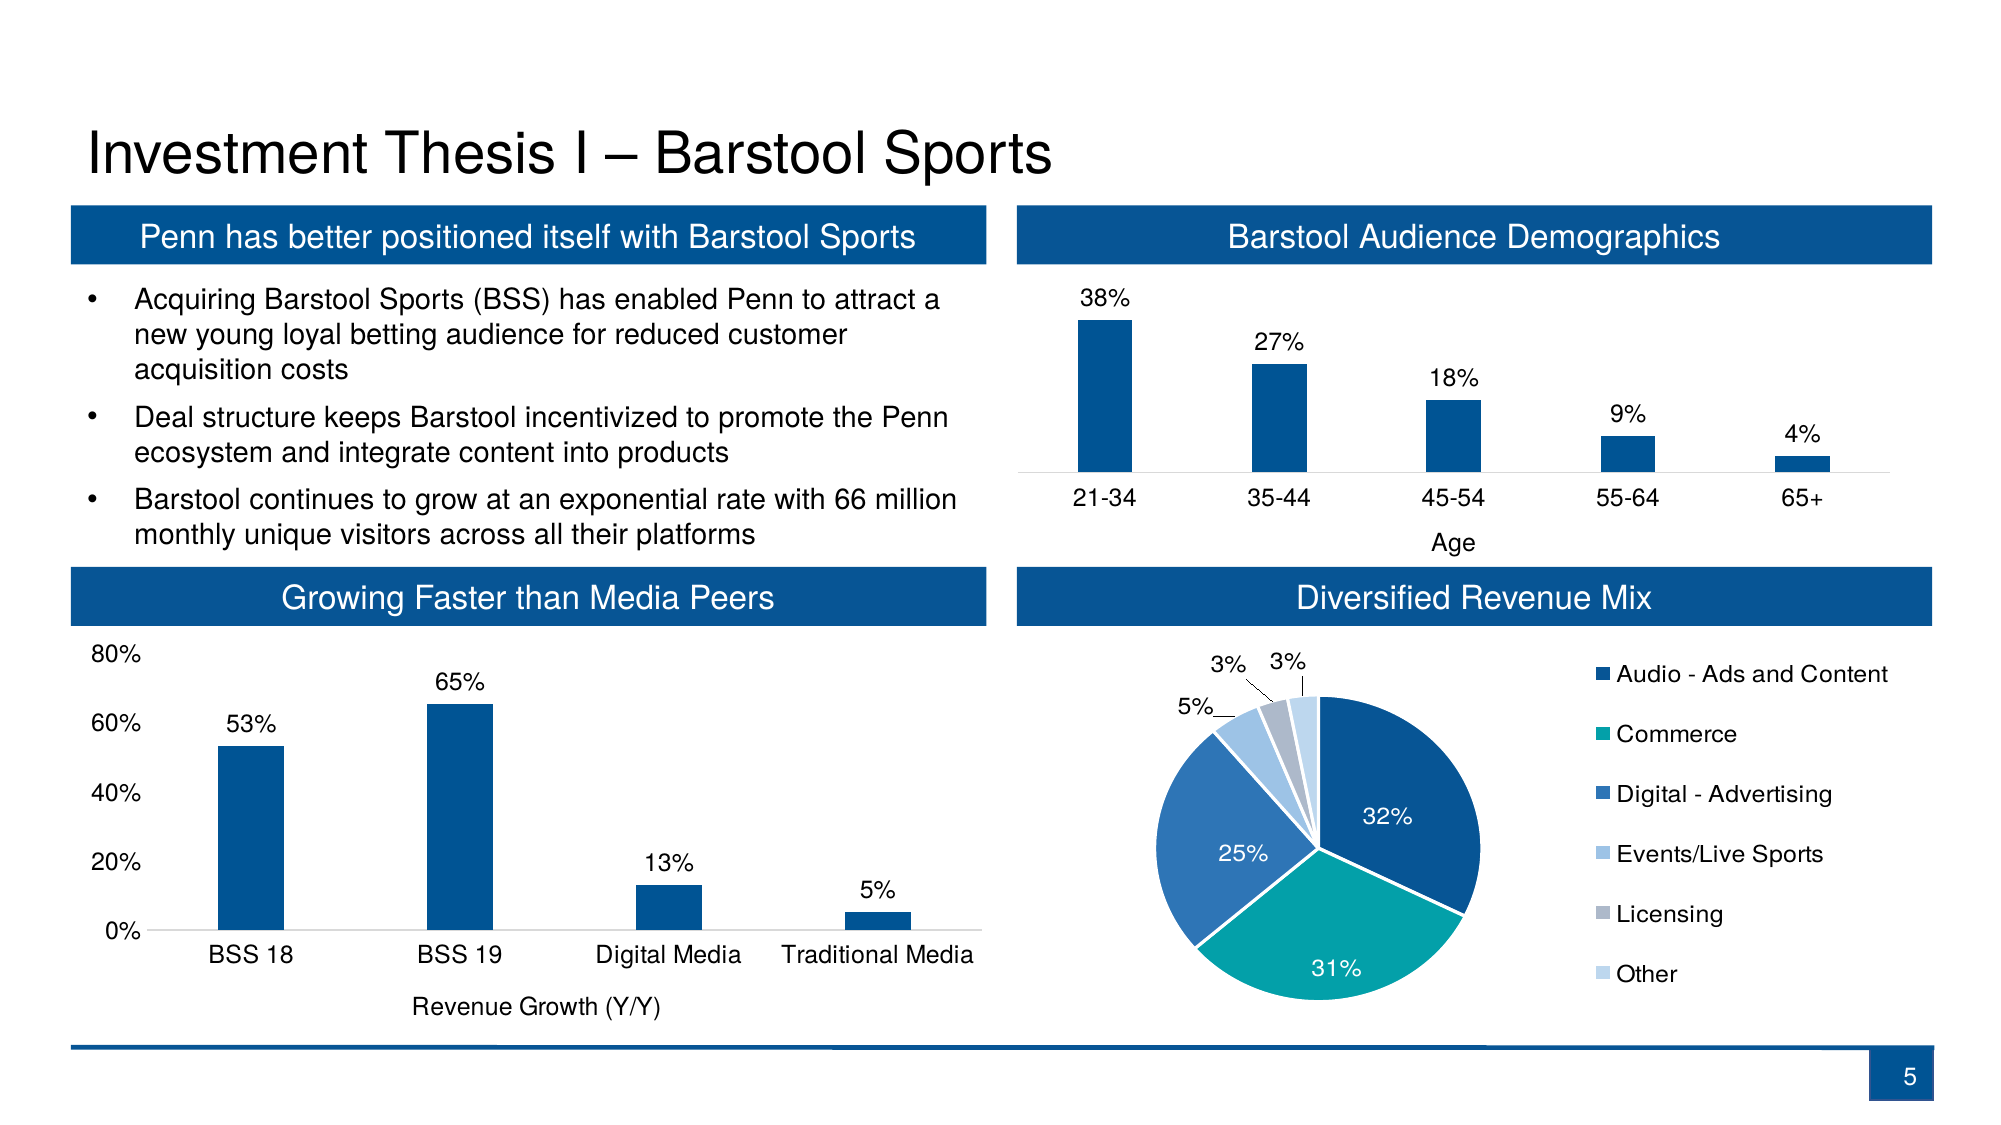

Investment Thesis I – Barstool Sports
Penn has better positioned itself with Barstool Sports

### Chart

| Category | Age |
|---|---|
| 21-34 | 0.38 |
| 35-44 | 0.27 |
| 45-54 | 0.18 |
| 55-64 | 0.09 |
| 65+ | 0.04 |
Barstool Audience Demographics
Acquiring Barstool Sports (BSS) has enabled Penn to attract a new young loyal betting audience for reduced customer acquisition costs

Deal structure keeps Barstool incentivized to promote the Penn ecosystem and integrate content into products

Barstool continues to grow at an exponential rate with 66 million monthly unique visitors across all their platforms
Growing Faster than Media Peers
Diversified Revenue Mix

### Chart

| Category | Diversified Revenue Mix |
|---|---|
| Audio - Ads and Content  | 0.32 |
| Commerce | 0.31 |
| Digital - Advertising  | 0.25 |
| Events/Live Sports | 0.05 |
| Licensing  | 0.03 |
| Other | 0.03 |

### Chart

| Category | Revenue Growth (Y/Y) |
|---|---|
| BSS 18 | 0.53 |
| BSS 19 | 0.65 |
| Digital Media | 0.13 |
| Traditional Media | 0.05 |
5